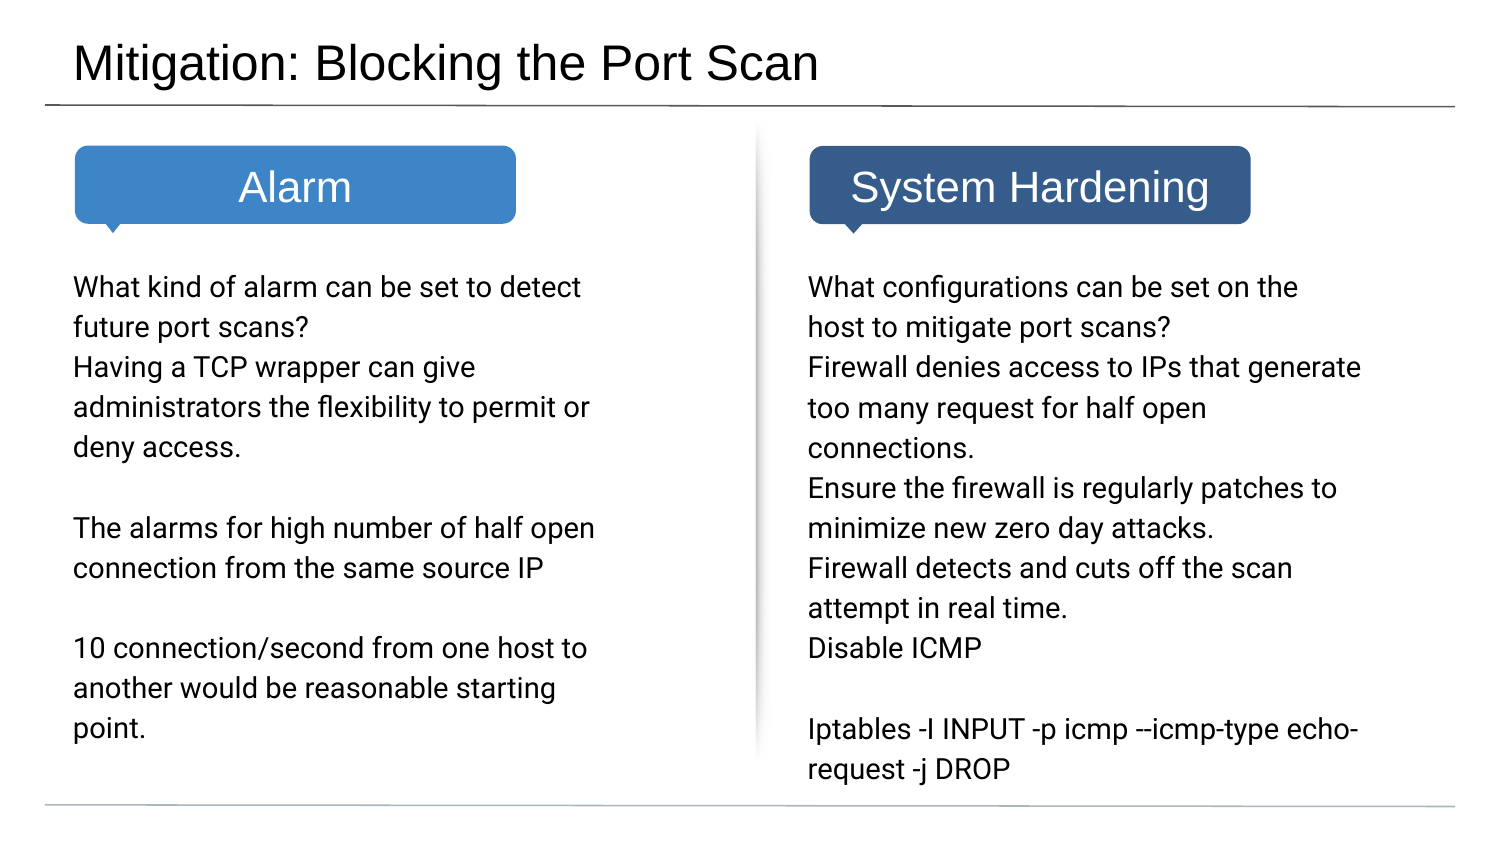

# Mitigation: Blocking the Port Scan
What kind of alarm can be set to detect future port scans?
Having a TCP wrapper can give administrators the flexibility to permit or deny access.

The alarms for high number of half open connection from the same source IP

10 connection/second from one host to another would be reasonable starting point.
What configurations can be set on the host to mitigate port scans?
Firewall denies access to IPs that generate too many request for half open connections.
Ensure the firewall is regularly patches to minimize new zero day attacks.
Firewall detects and cuts off the scan attempt in real time.
Disable ICMP

Iptables -I INPUT -p icmp --icmp-type echo-request -j DROP